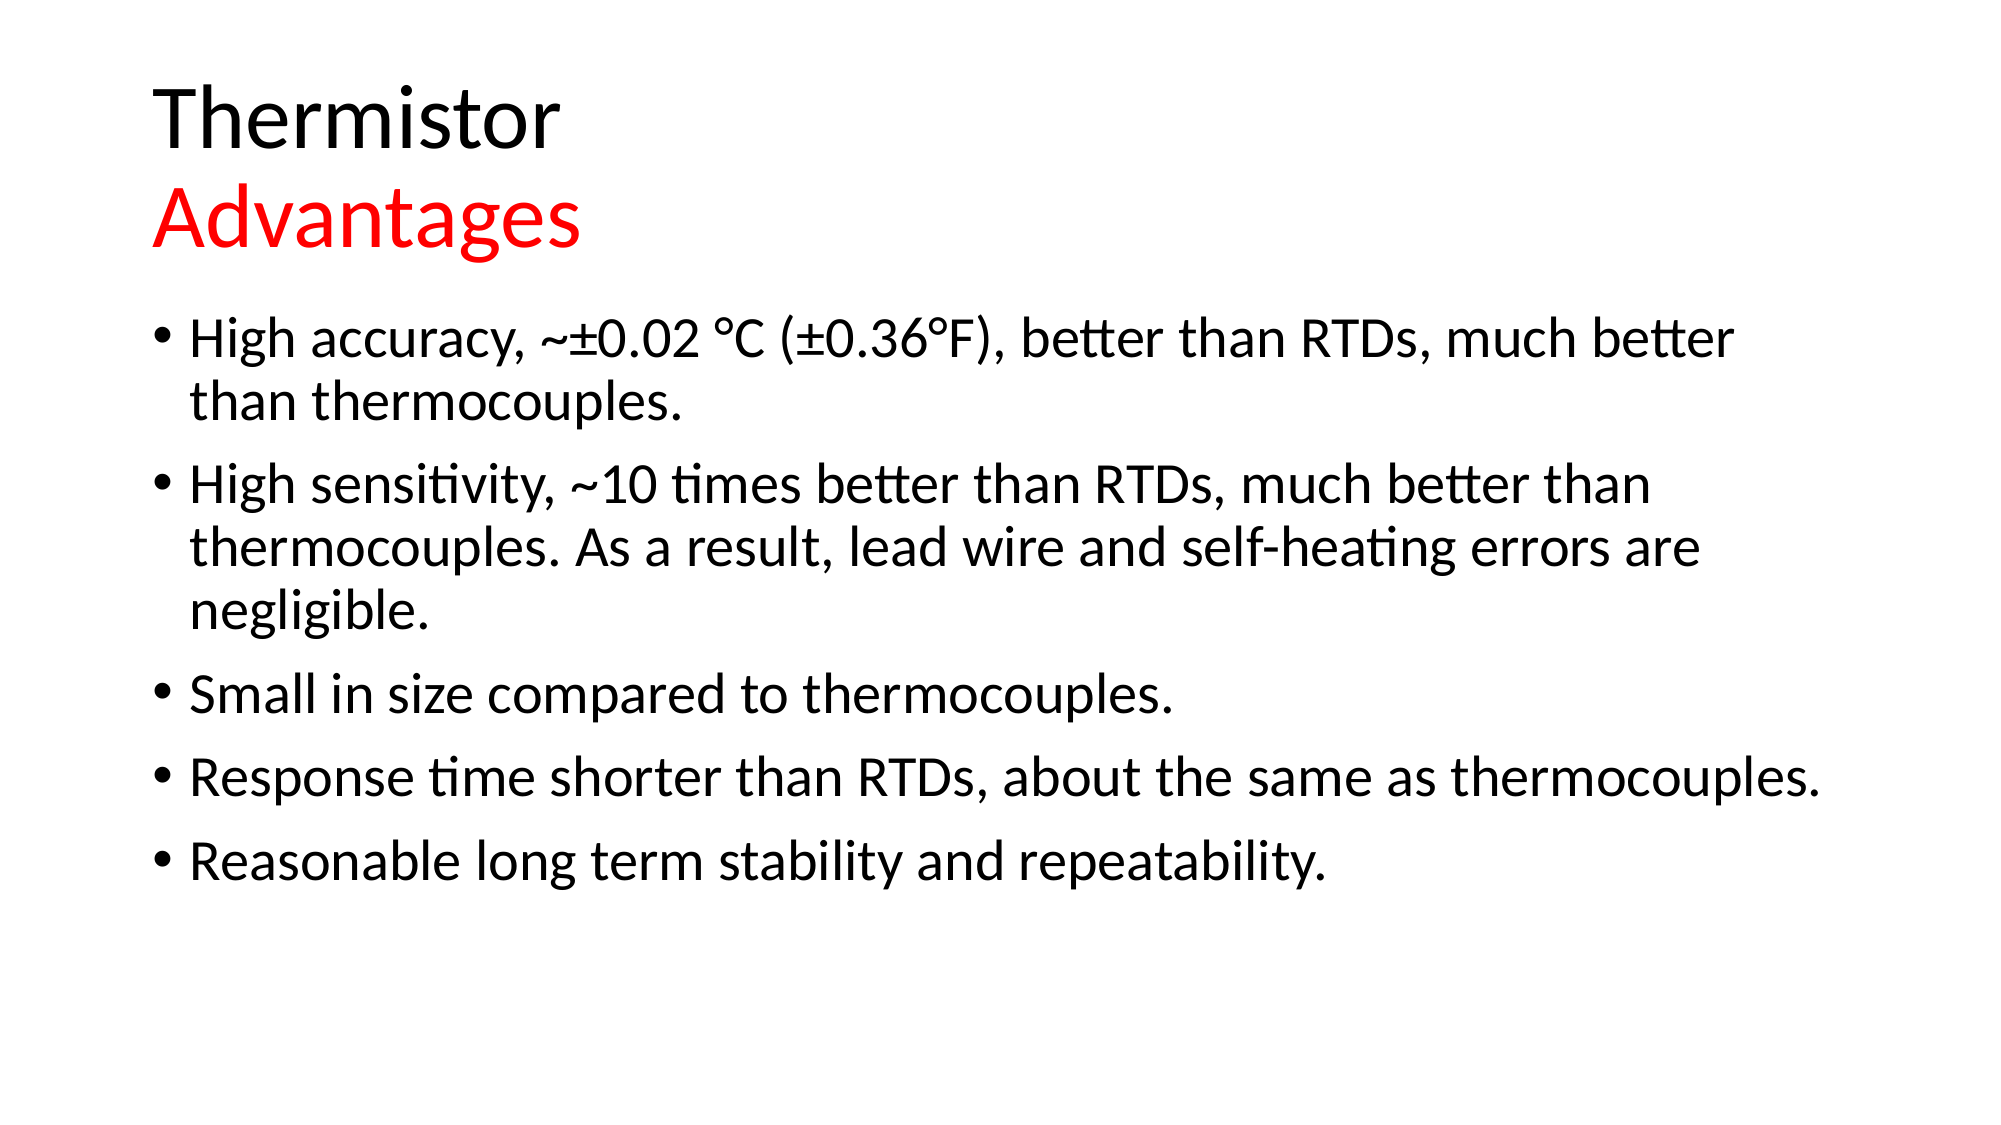

# Thermistor Advantages
High accuracy, ~±0.02 °C (±0.36°F), better than RTDs, much better than thermocouples.
High sensitivity, ~10 times better than RTDs, much better than thermocouples. As a result, lead wire and self-heating errors are negligible.
Small in size compared to thermocouples.
Response time shorter than RTDs, about the same as thermocouples.
Reasonable long term stability and repeatability.